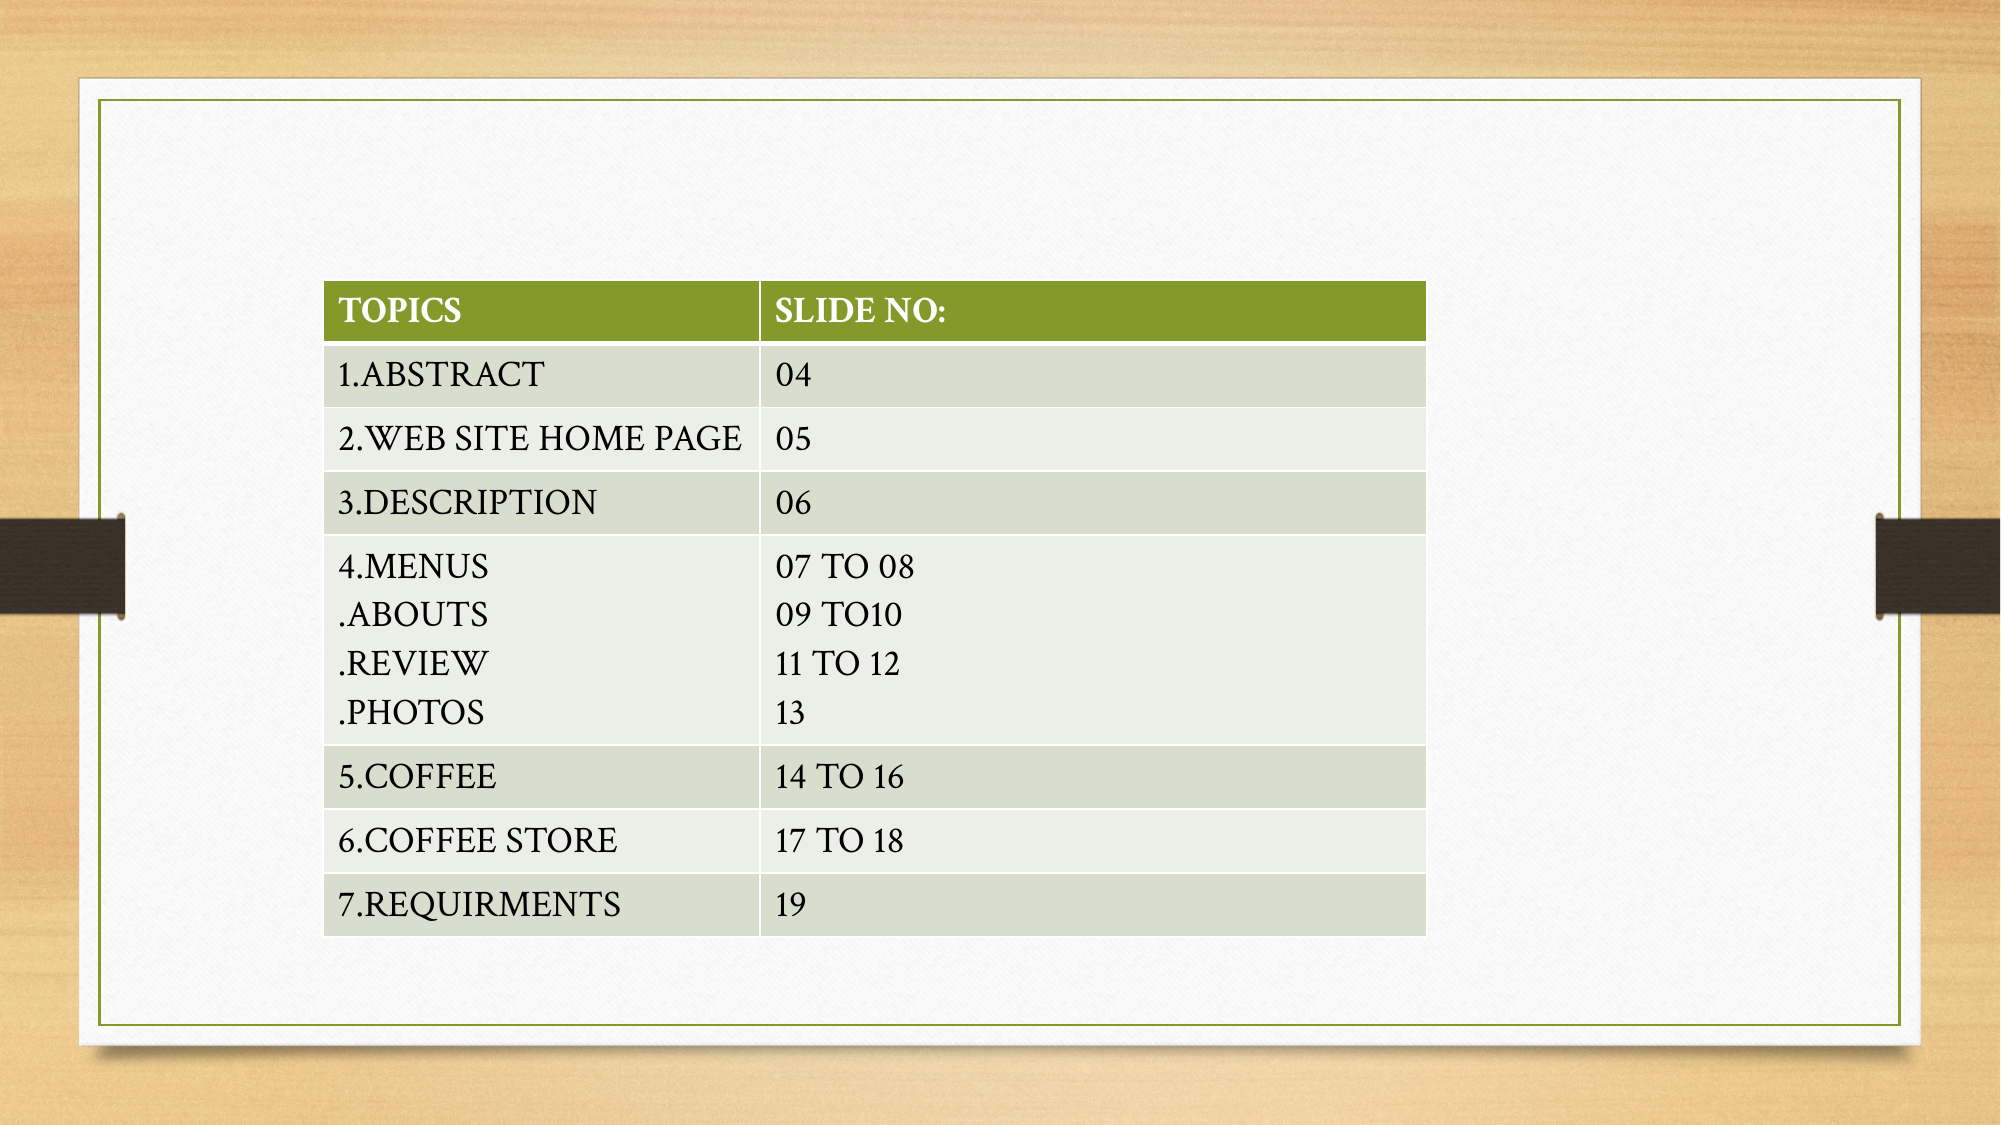

| TOPICS | SLIDE NO: |
| --- | --- |
| 1.ABSTRACT | 04 |
| 2.WEB SITE HOME PAGE | 05 |
| 3.DESCRIPTION | 06 |
| 4.MENUS .ABOUTS .REVIEW .PHOTOS | 07 TO 08 09 TO10 11 TO 12 13 |
| 5.COFFEE | 14 TO 16 |
| 6.COFFEE STORE | 17 TO 18 |
| 7.REQUIRMENTS | 19 |